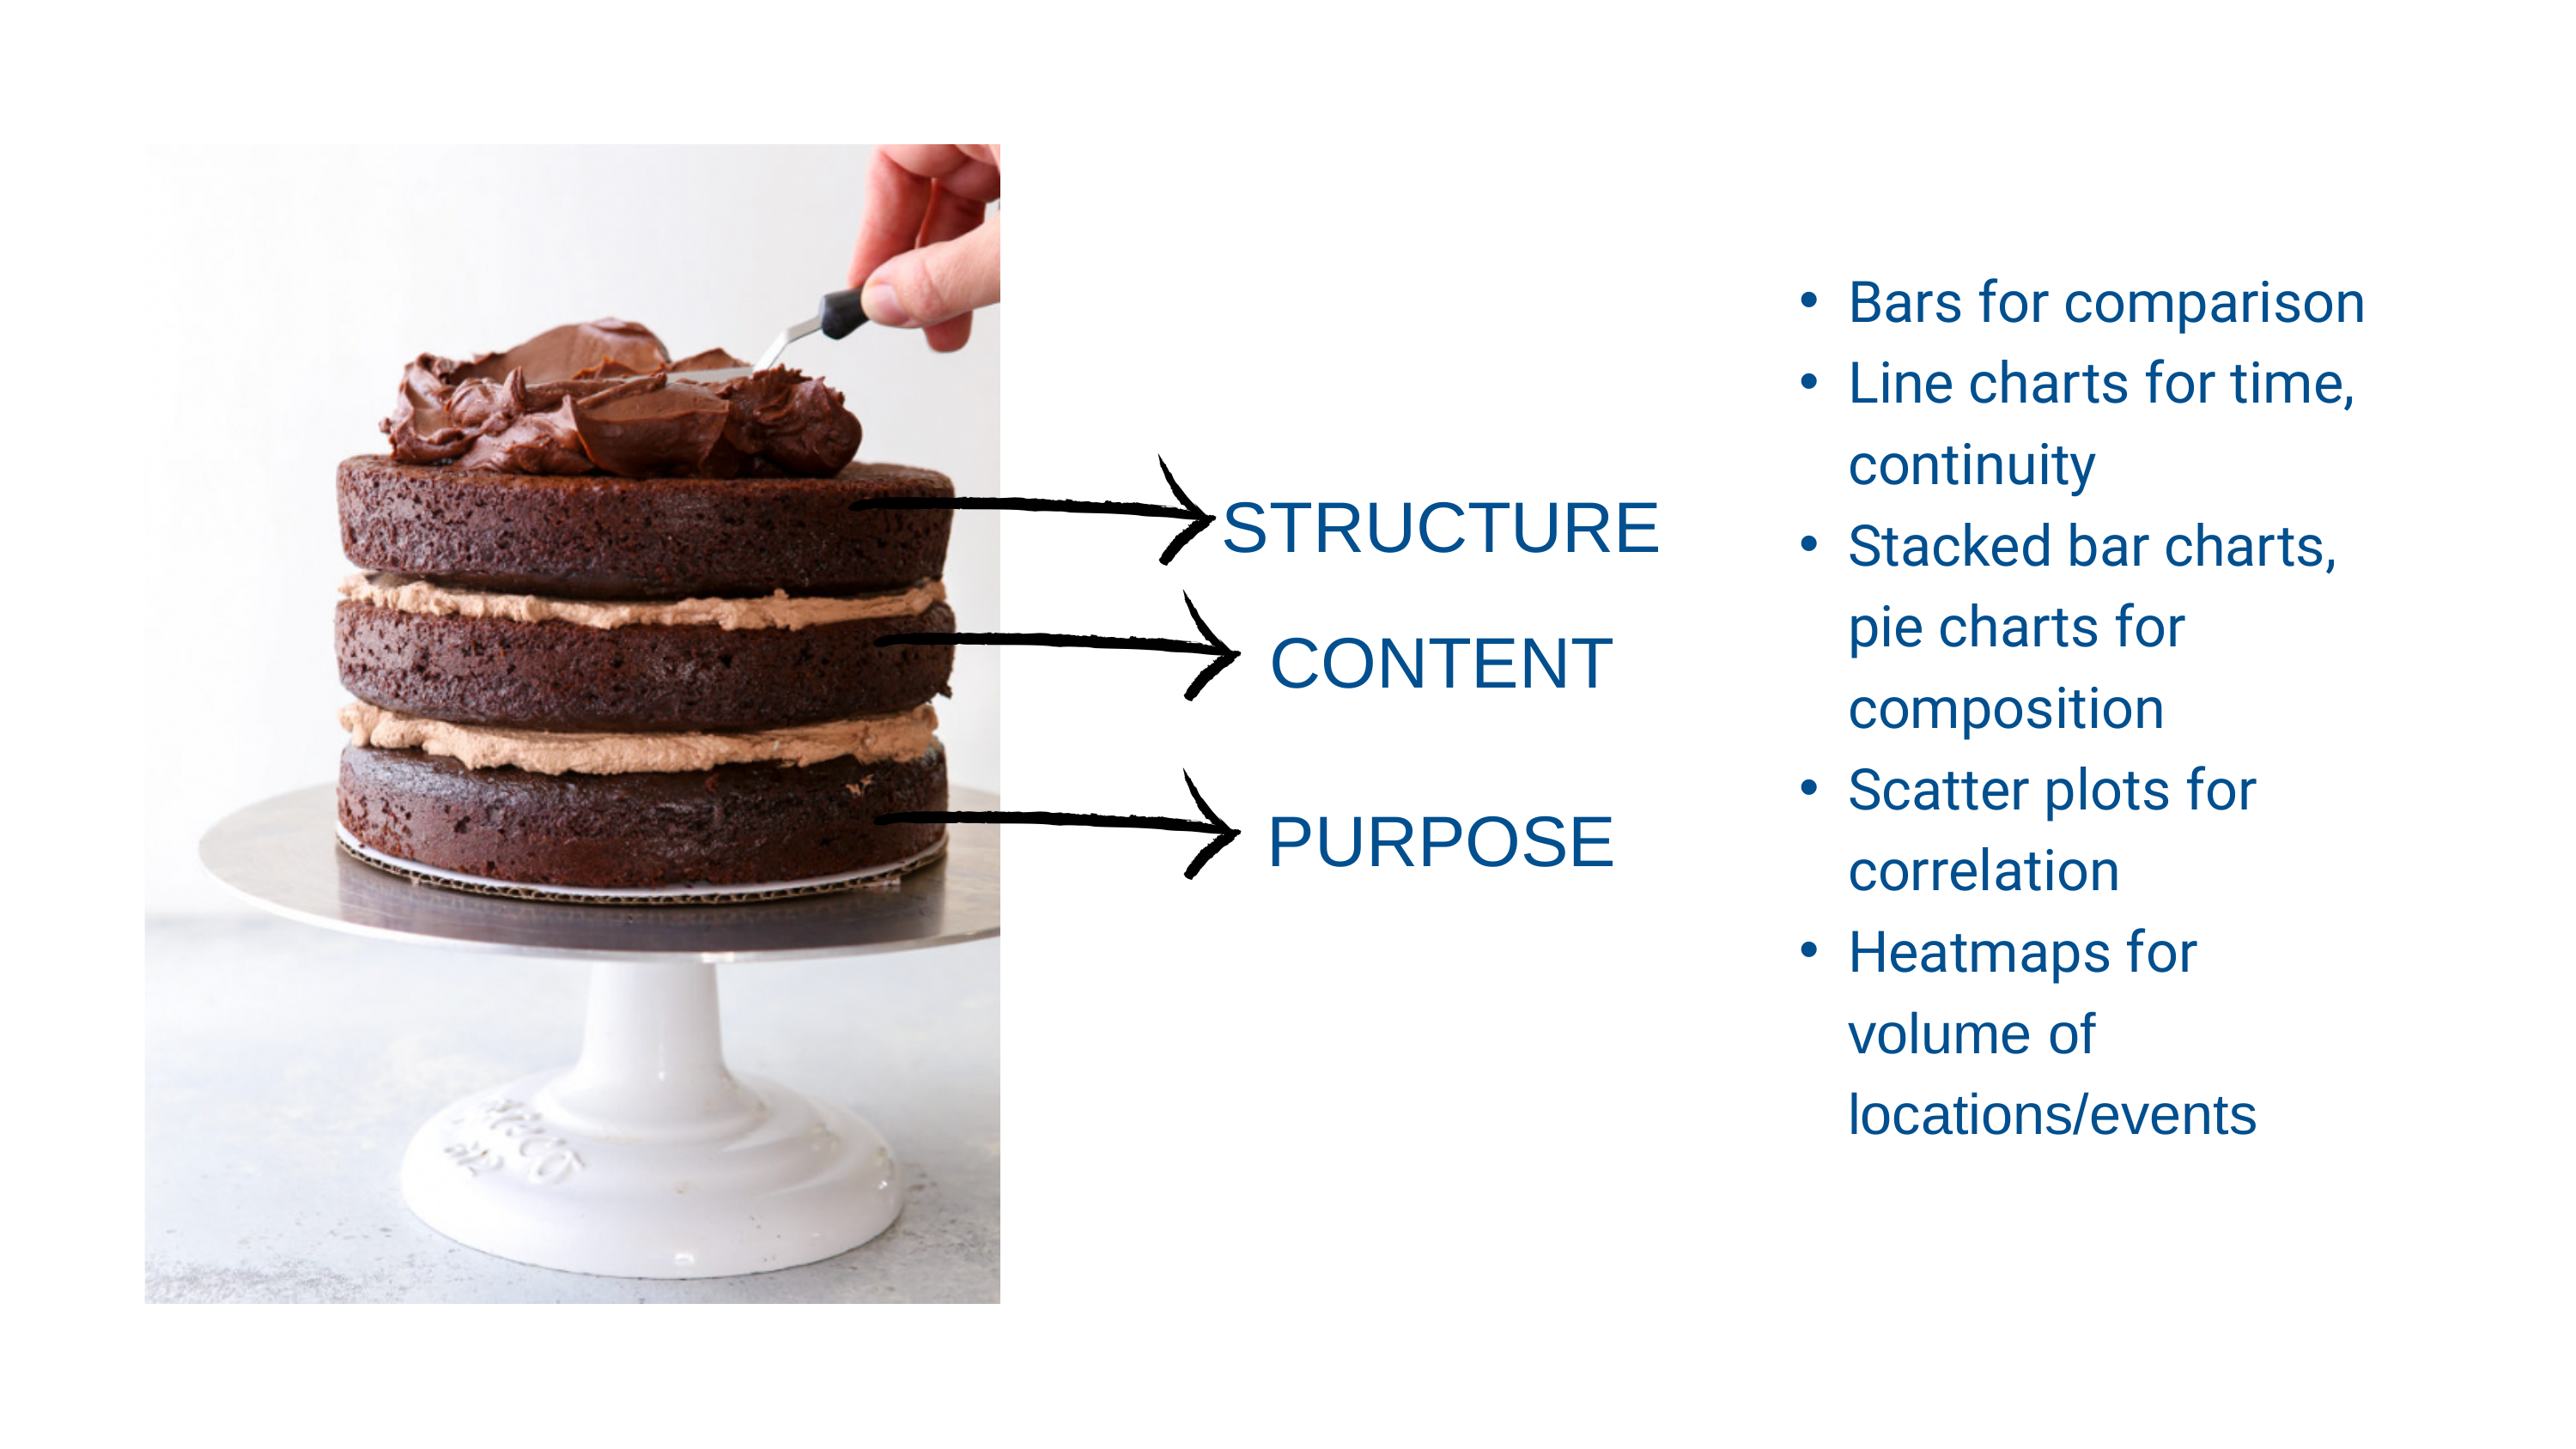

Bars for comparison
Line charts for time, continuity
Stacked bar charts, pie charts for composition
Scatter plots for correlation
Heatmaps for volume of locations/events

STRUCTURE

CONTENT

PURPOSE